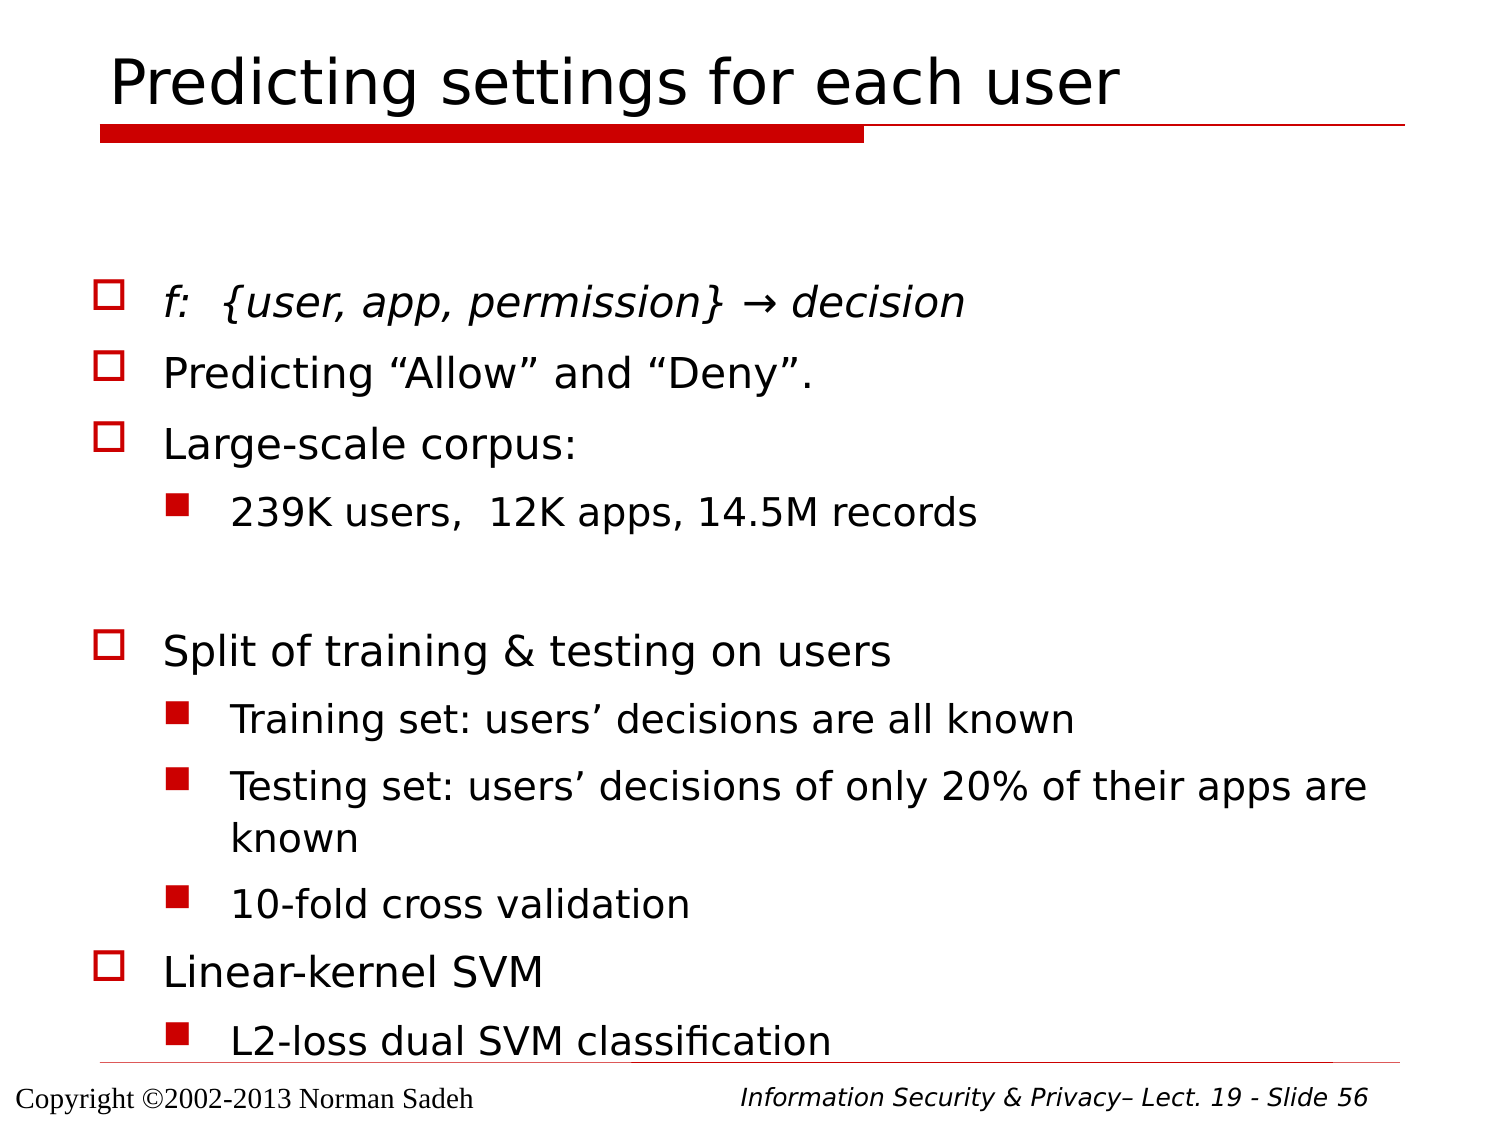

# Predicting settings for each user
f:  {user, app, permission} → decision
Predicting “Allow” and “Deny”.
Large-scale corpus:
239K users,  12K apps, 14.5M records

Split of training & testing on users
Training set: users’ decisions are all known
Testing set: users’ decisions of only 20% of their apps are known
10-fold cross validation
Linear-kernel SVM
L2-loss dual SVM classification